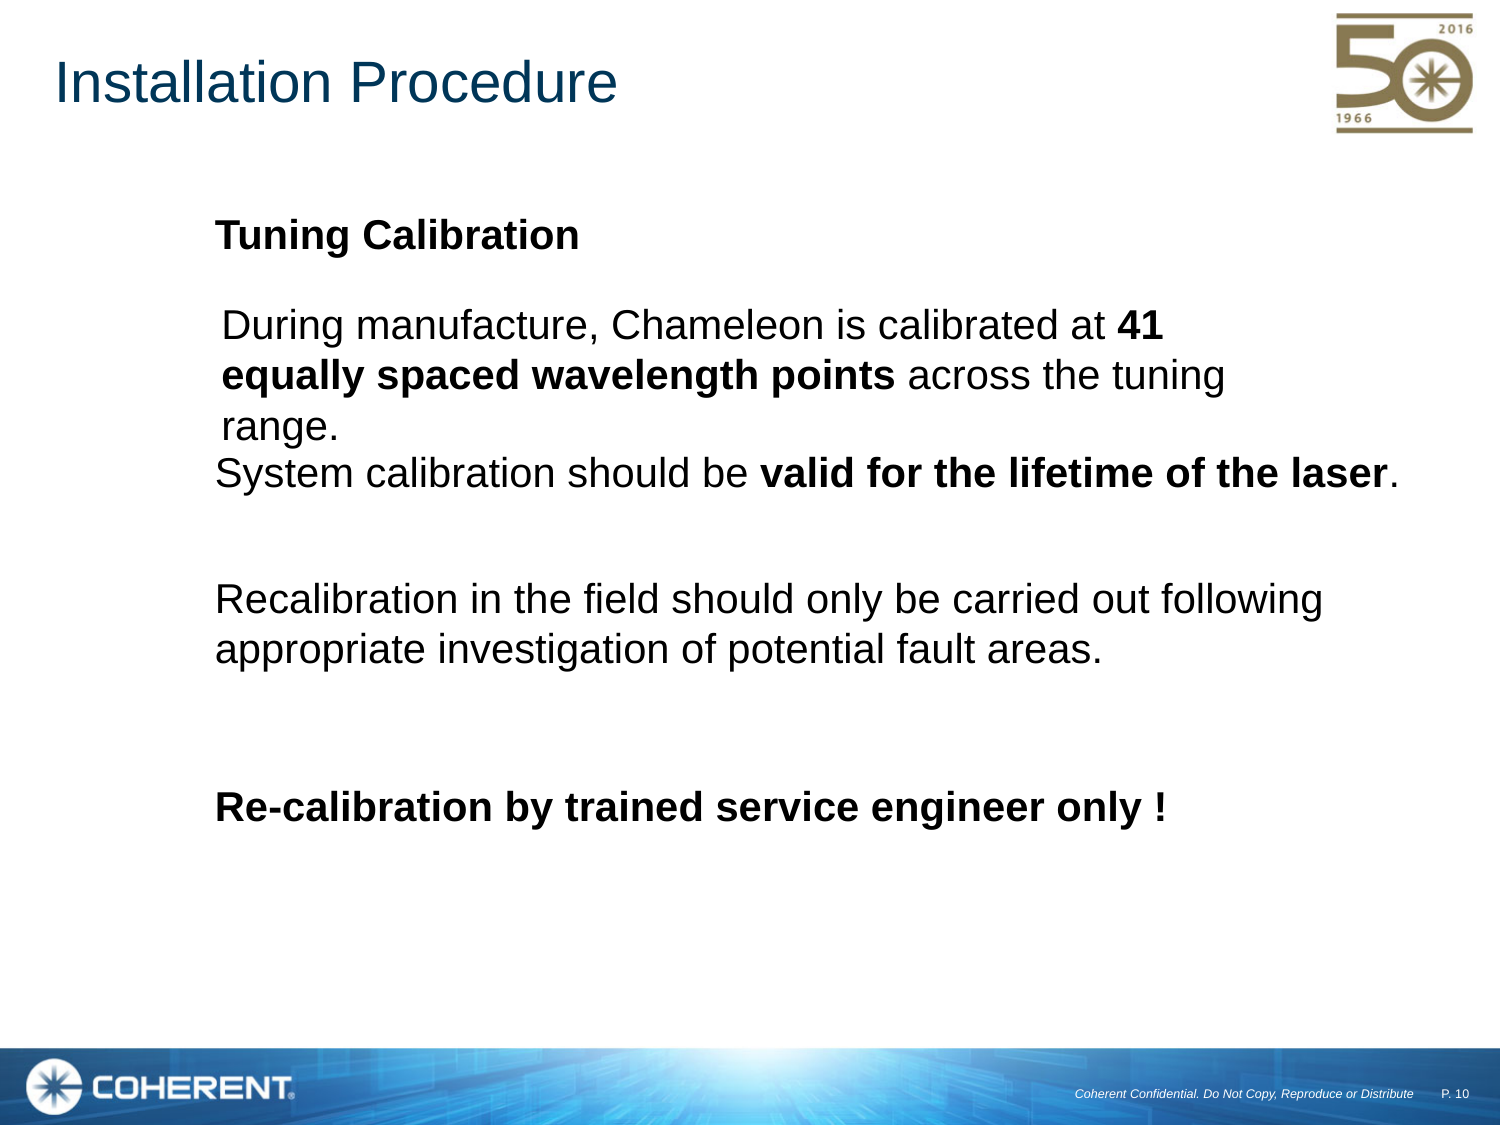

# Installation Procedure
Tuning Calibration
During manufacture, Chameleon is calibrated at 41 equally spaced wavelength points across the tuning range.

System calibration should be valid for the lifetime of the laser.

Recalibration in the field should only be carried out following appropriate investigation of potential fault areas.

Re-calibration by trained service engineer only !